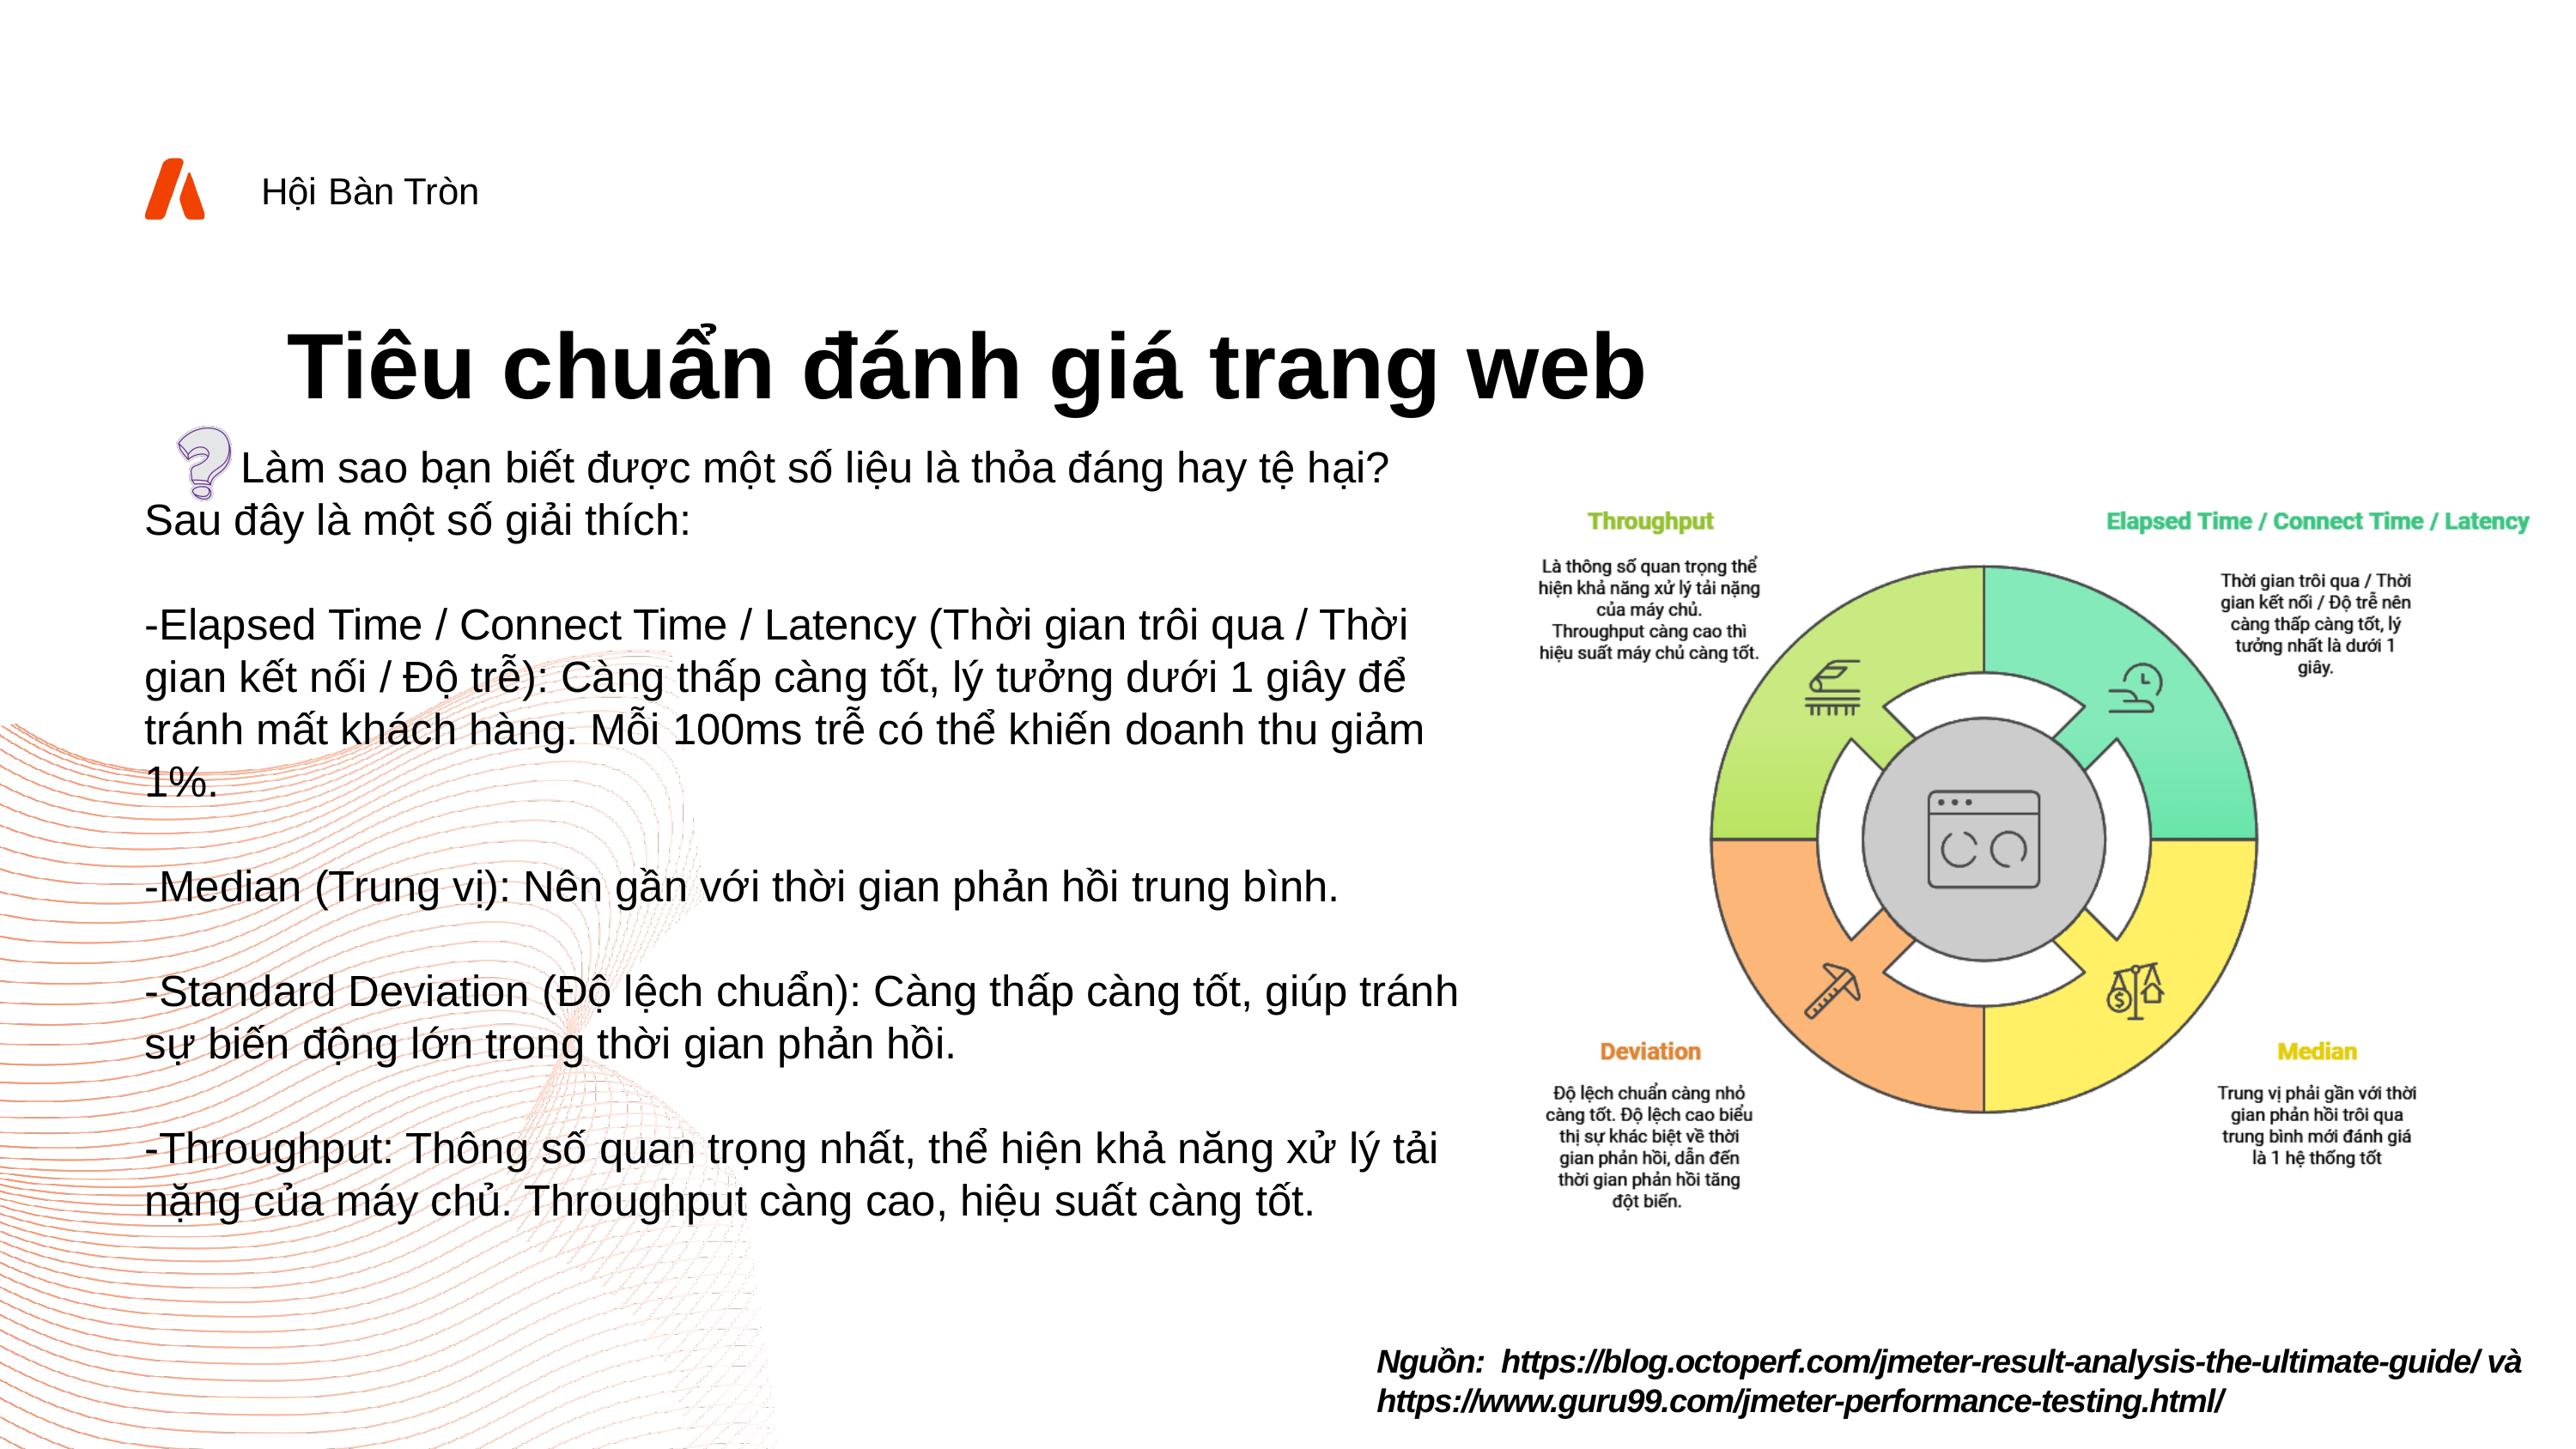

Hội Bàn Tròn
Tiêu chuẩn đánh giá trang web

        Làm sao bạn biết được một số liệu là thỏa đáng hay tệ hại? Sau đây là một số giải thích:

-Elapsed Time / Connect Time / Latency (Thời gian trôi qua / Thời gian kết nối / Độ trễ): Càng thấp càng tốt, lý tưởng dưới 1 giây để tránh mất khách hàng. Mỗi 100ms trễ có thể khiến doanh thu giảm 1%.

-Median (Trung vị): Nên gần với thời gian phản hồi trung bình.

-Standard Deviation (Độ lệch chuẩn): Càng thấp càng tốt, giúp tránh sự biến động lớn trong thời gian phản hồi.

-Throughput: Thông số quan trọng nhất, thể hiện khả năng xử lý tải nặng của máy chủ. Throughput càng cao, hiệu suất càng tốt.

Nguồn:  https://blog.octoperf.com/jmeter-result-analysis-the-ultimate-guide/ và https://www.guru99.com/jmeter-performance-testing.html/